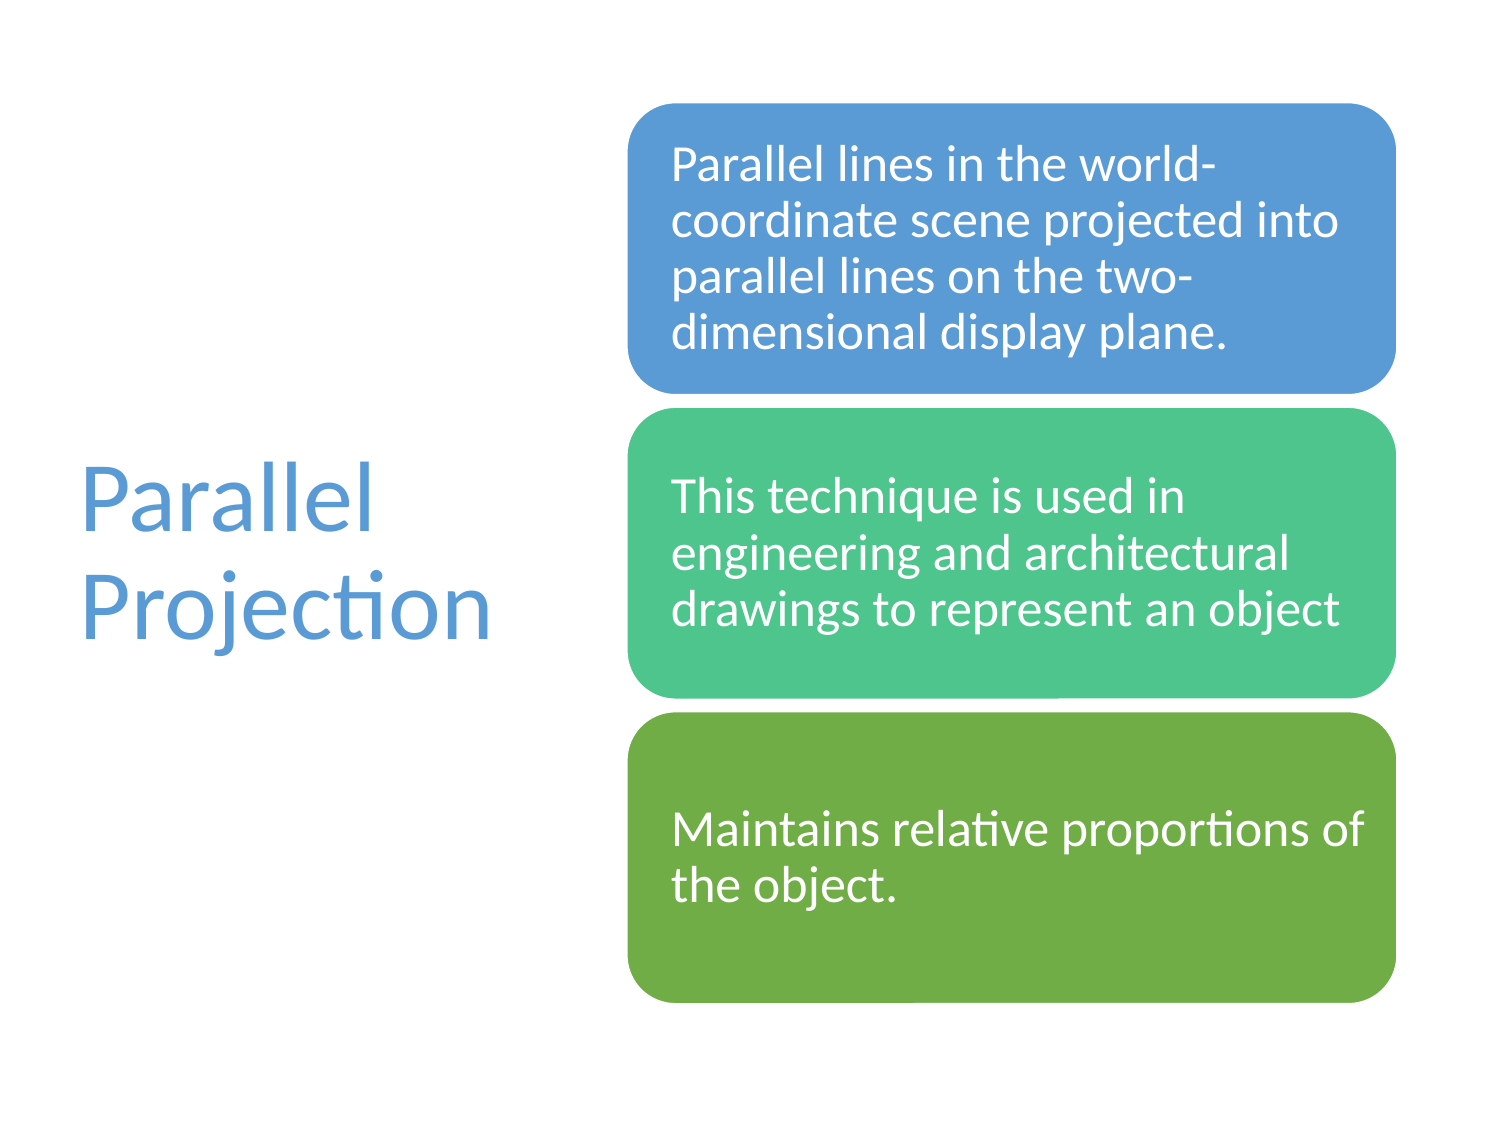

# Parallel Projection
Parallel lines in the world-coordinate scene projected into parallel lines on the two-dimensional display plane.
This technique is used in engineering and architectural drawings to represent an object
Maintains relative proportions of the object.